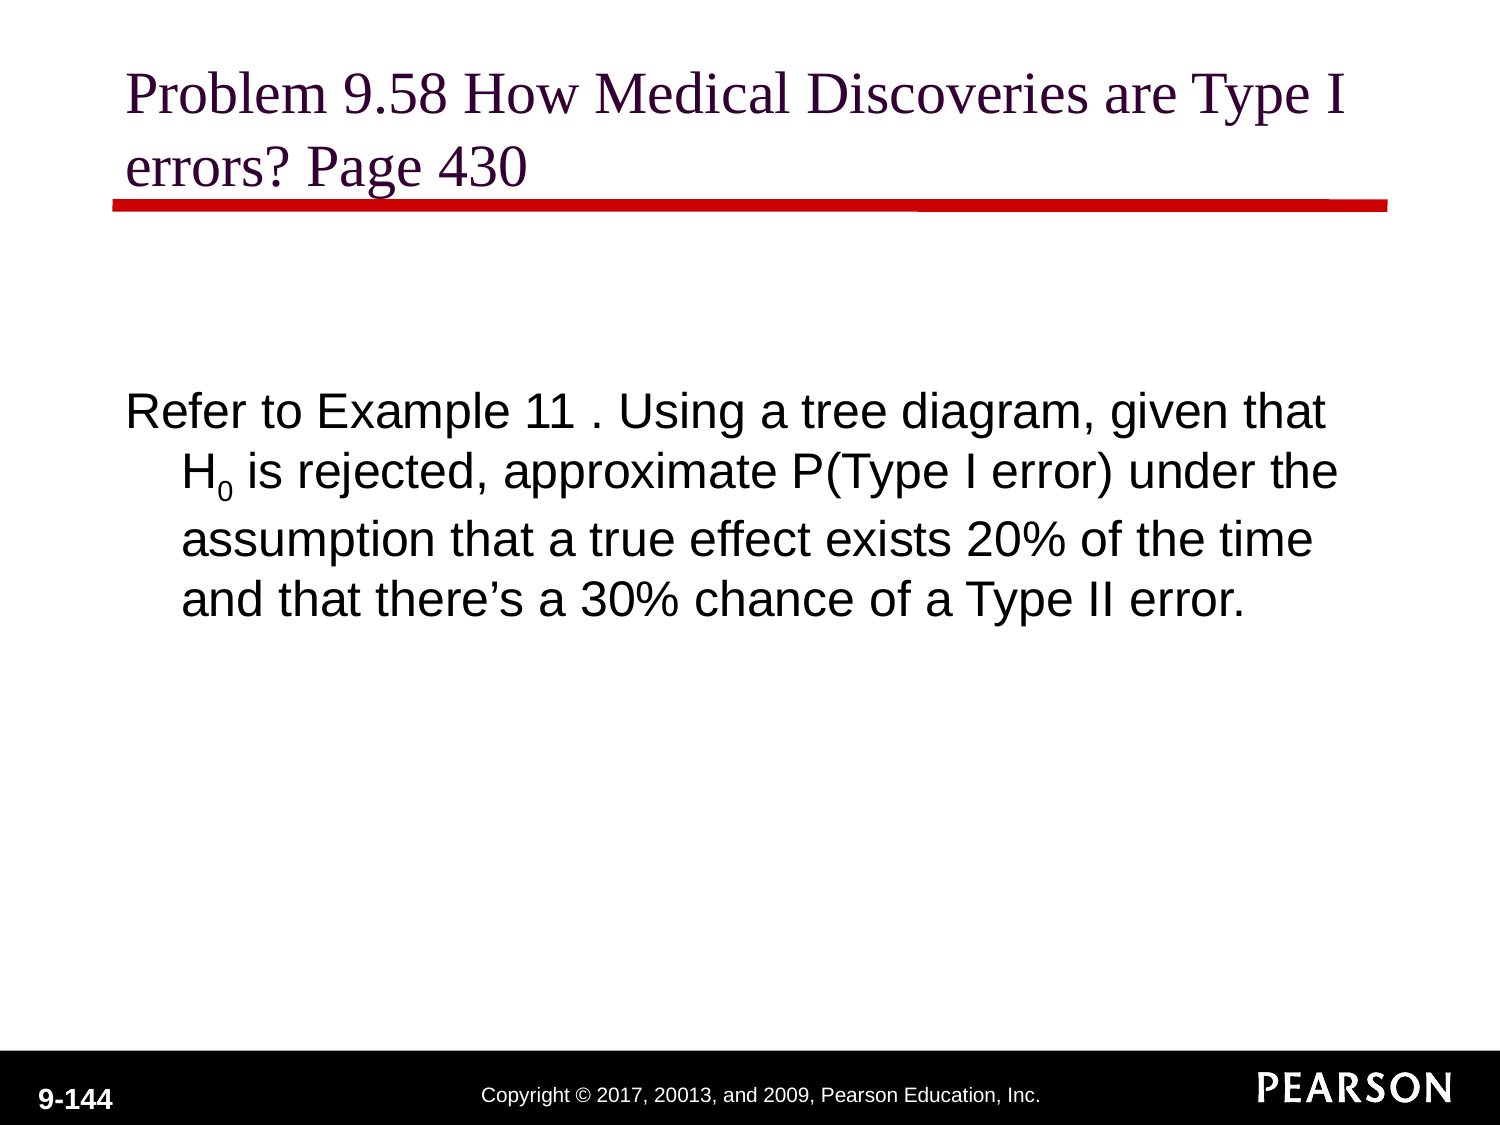

# Problem 9.58 How Medical Discoveries are Type I errors? Page 430
Refer to Example 11 . Using a tree diagram, given that H0 is rejected, approximate P(Type I error) under the assumption that a true effect exists 20% of the time and that there’s a 30% chance of a Type II error.